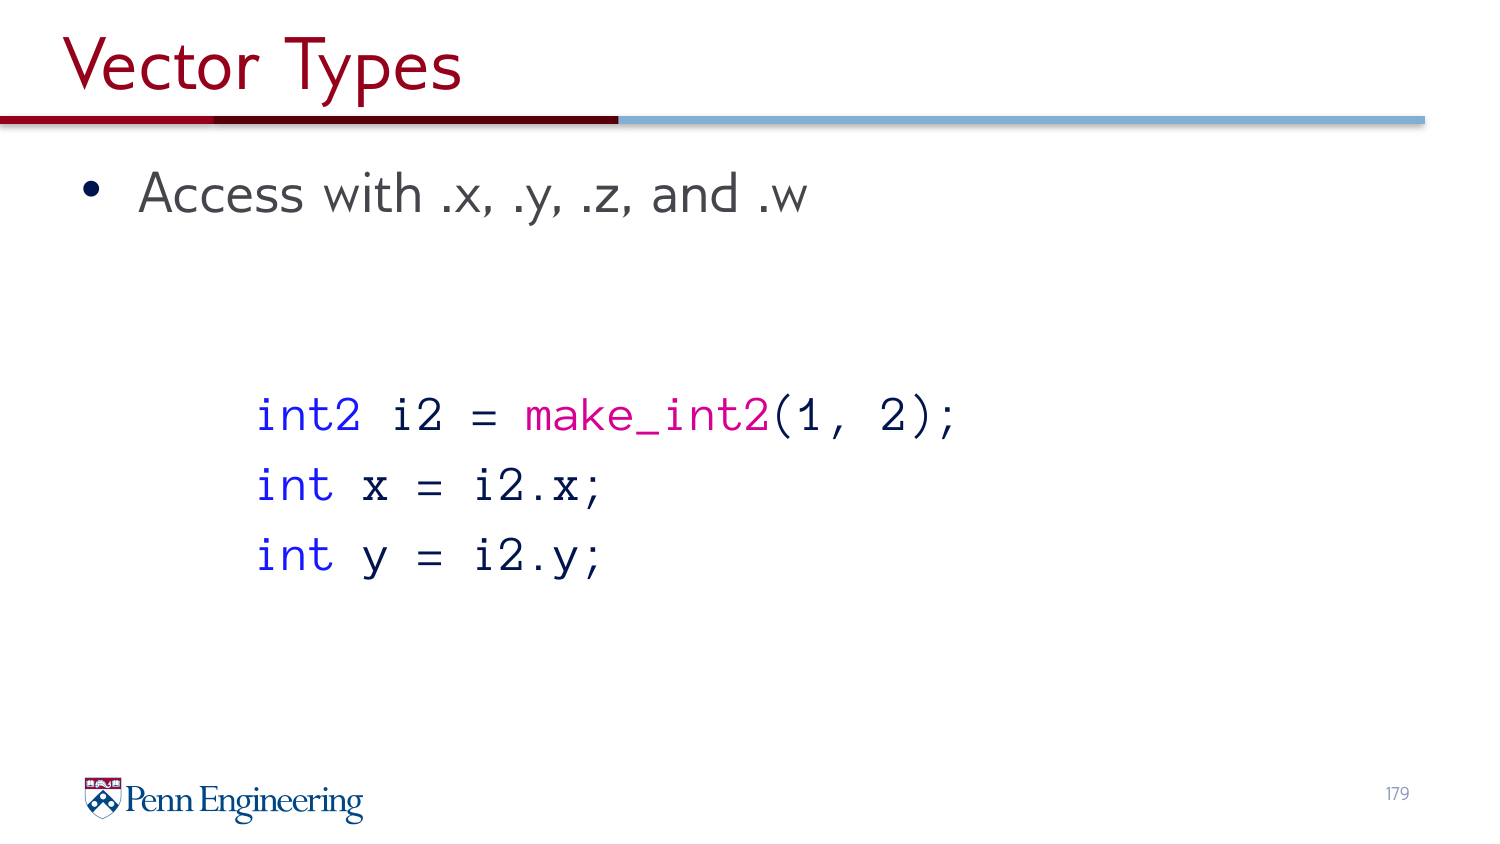

# Vector Types
Access with .x, .y, .z, and .w
int2 i2 = make_int2(1, 2);
int x = i2.x;
int y = i2.y;
179